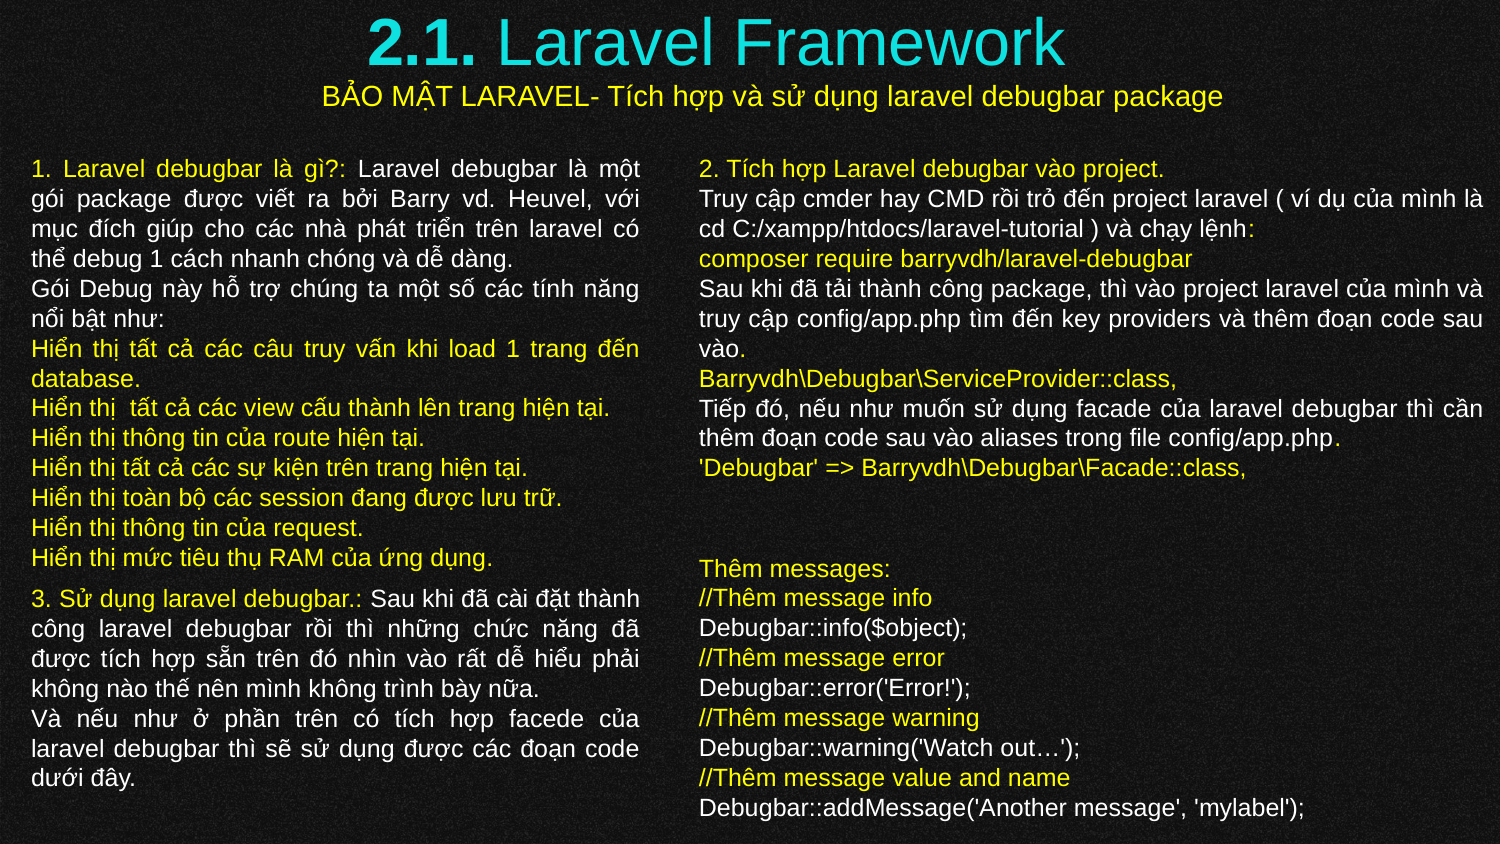

# 2.1. Laravel Framework
BẢO MẬT LARAVEL- Tích hợp và sử dụng laravel debugbar package
1. Laravel debugbar là gì?: Laravel debugbar là một gói package được viết ra bởi Barry vd. Heuvel, với mục đích giúp cho các nhà phát triển trên laravel có thể debug 1 cách nhanh chóng và dễ dàng.
Gói Debug này hỗ trợ chúng ta một số các tính năng nổi bật như:
Hiển thị tất cả các câu truy vấn khi load 1 trang đến database.
Hiển thị  tất cả các view cấu thành lên trang hiện tại.
Hiển thị thông tin của route hiện tại.
Hiển thị tất cả các sự kiện trên trang hiện tại.
Hiển thị toàn bộ các session đang được lưu trữ.
Hiển thị thông tin của request.
Hiển thị mức tiêu thụ RAM của ứng dụng.
2. Tích hợp Laravel debugbar vào project.
Truy cập cmder hay CMD rồi trỏ đến project laravel ( ví dụ của mình là cd C:/xampp/htdocs/laravel-tutorial ) và chạy lệnh:
composer require barryvdh/laravel-debugbar
Sau khi đã tải thành công package, thì vào project laravel của mình và truy cập config/app.php tìm đến key providers và thêm đoạn code sau vào.
Barryvdh\Debugbar\ServiceProvider::class,
Tiếp đó, nếu như muốn sử dụng facade của laravel debugbar thì cần thêm đoạn code sau vào aliases trong file config/app.php.
'Debugbar' => Barryvdh\Debugbar\Facade::class,
Thêm messages:
//Thêm message info
Debugbar::info($object);
//Thêm message error
Debugbar::error('Error!');
//Thêm message warning
Debugbar::warning('Watch out…');
//Thêm message value and name
Debugbar::addMessage('Another message', 'mylabel');
3. Sử dụng laravel debugbar.: Sau khi đã cài đặt thành công laravel debugbar rồi thì những chức năng đã được tích hợp sẵn trên đó nhìn vào rất dễ hiểu phải không nào thế nên mình không trình bày nữa.
Và nếu như ở phần trên có tích hợp facede của laravel debugbar thì sẽ sử dụng được các đoạn code dưới đây.